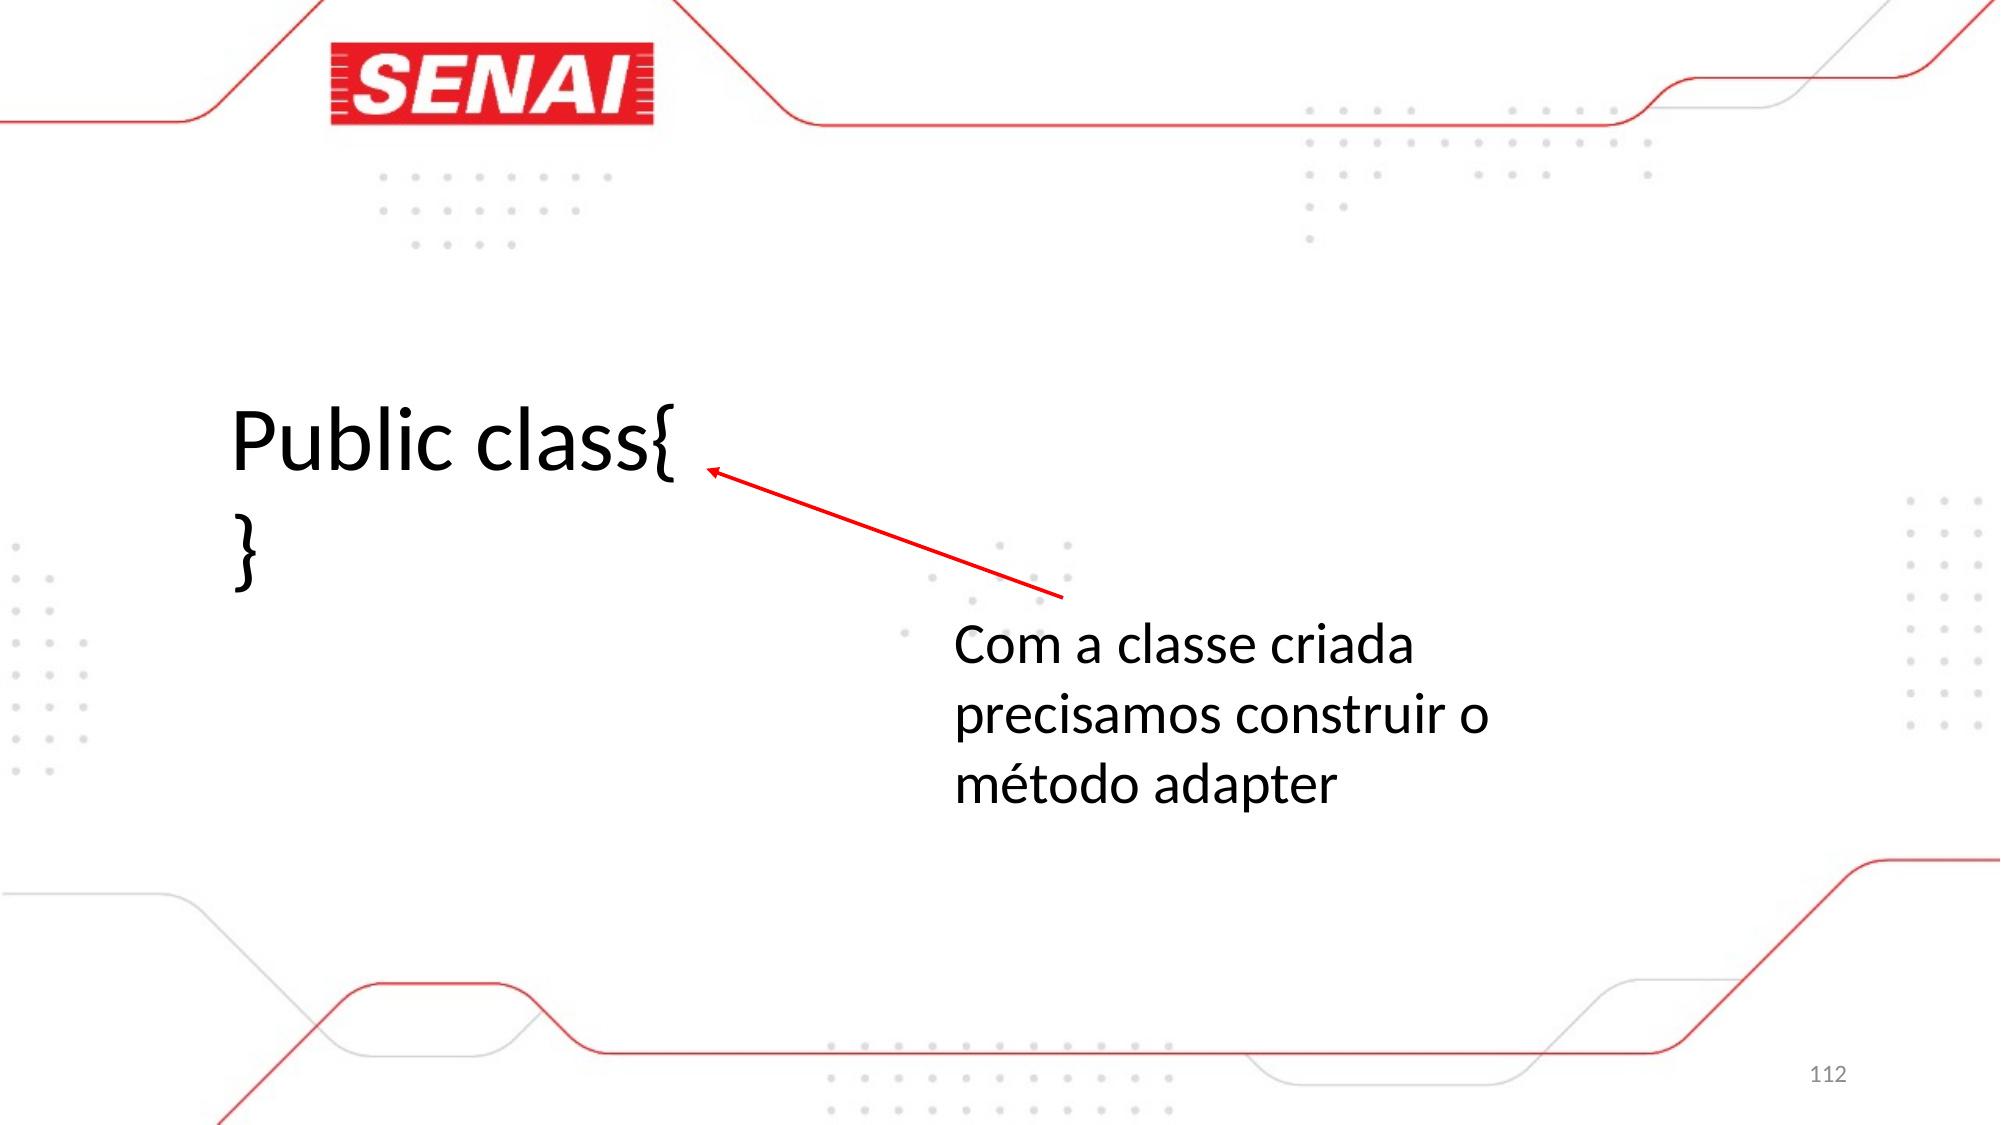

Public class{
}
Com a classe criada precisamos construir o método adapter
112